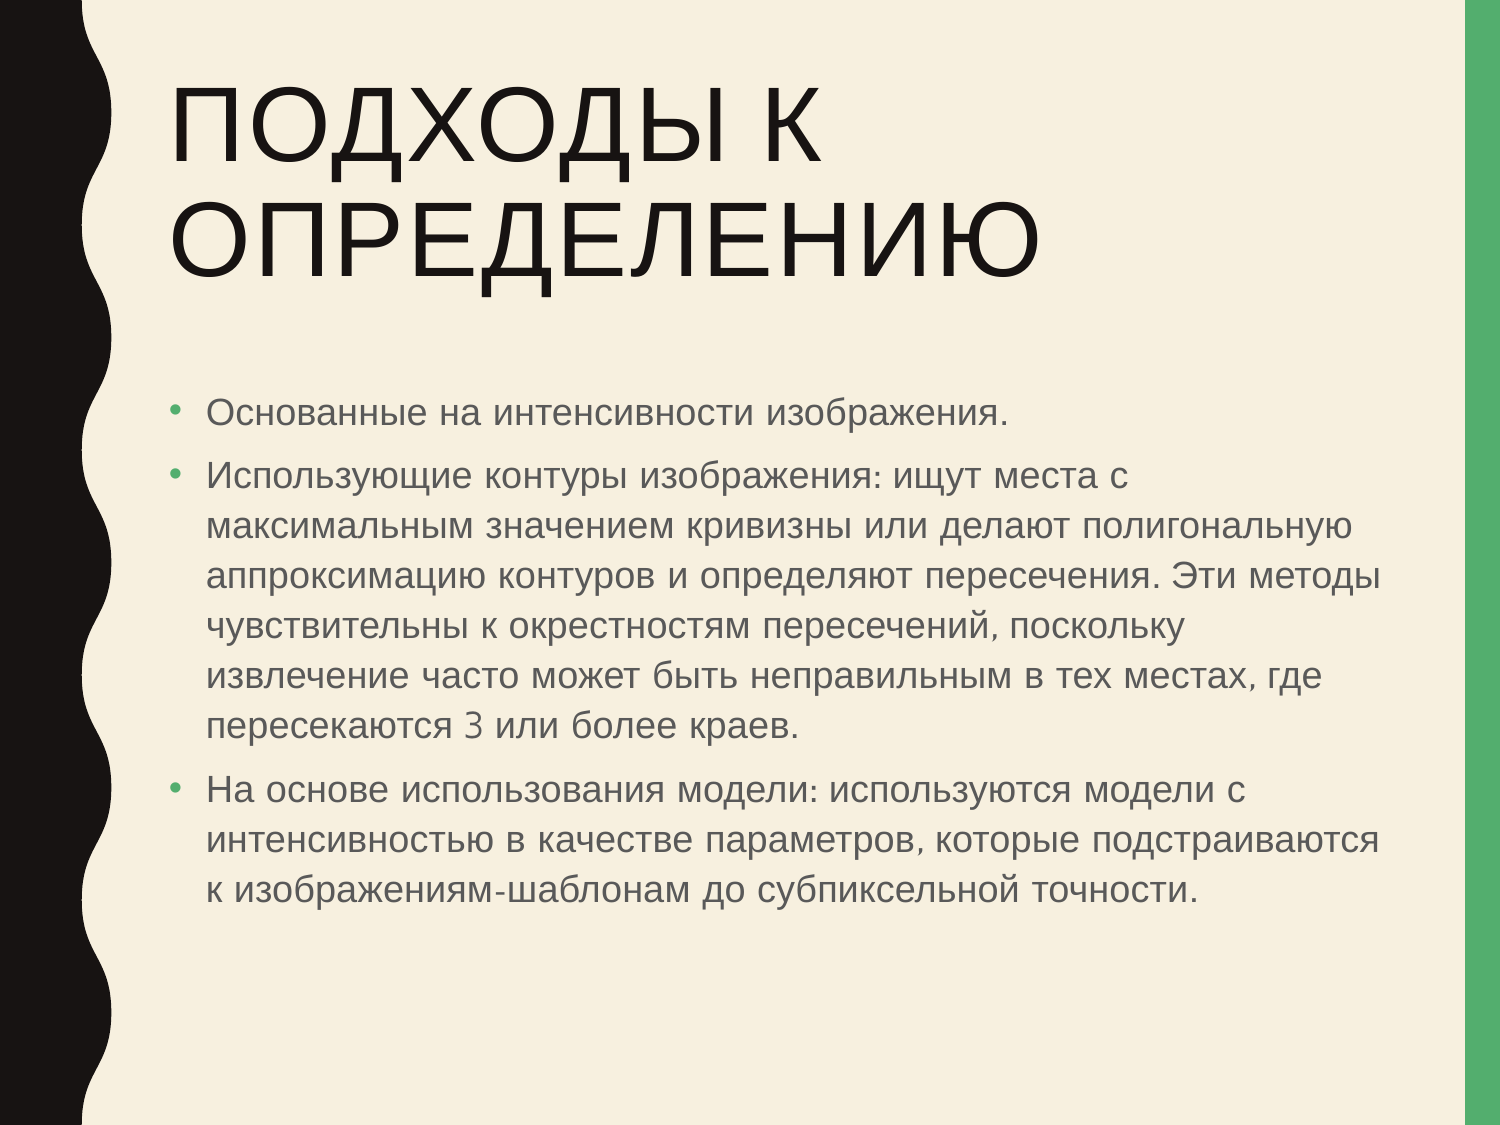

# Подходы к определению
Основанные на интенсивности изображения.
Использующие контуры изображения: ищут места с максимальным значением кривизны или делают полигональную аппроксимацию контуров и определяют пересечения. Эти методы чувствительны к окрестностям пересечений, поскольку извлечение часто может быть неправильным в тех местах, где пересекаются 3 или более краев.
На основе использования модели: используются модели с интенсивностью в качестве параметров, которые подстраиваются к изображениям-шаблонам до субпиксельной точности.